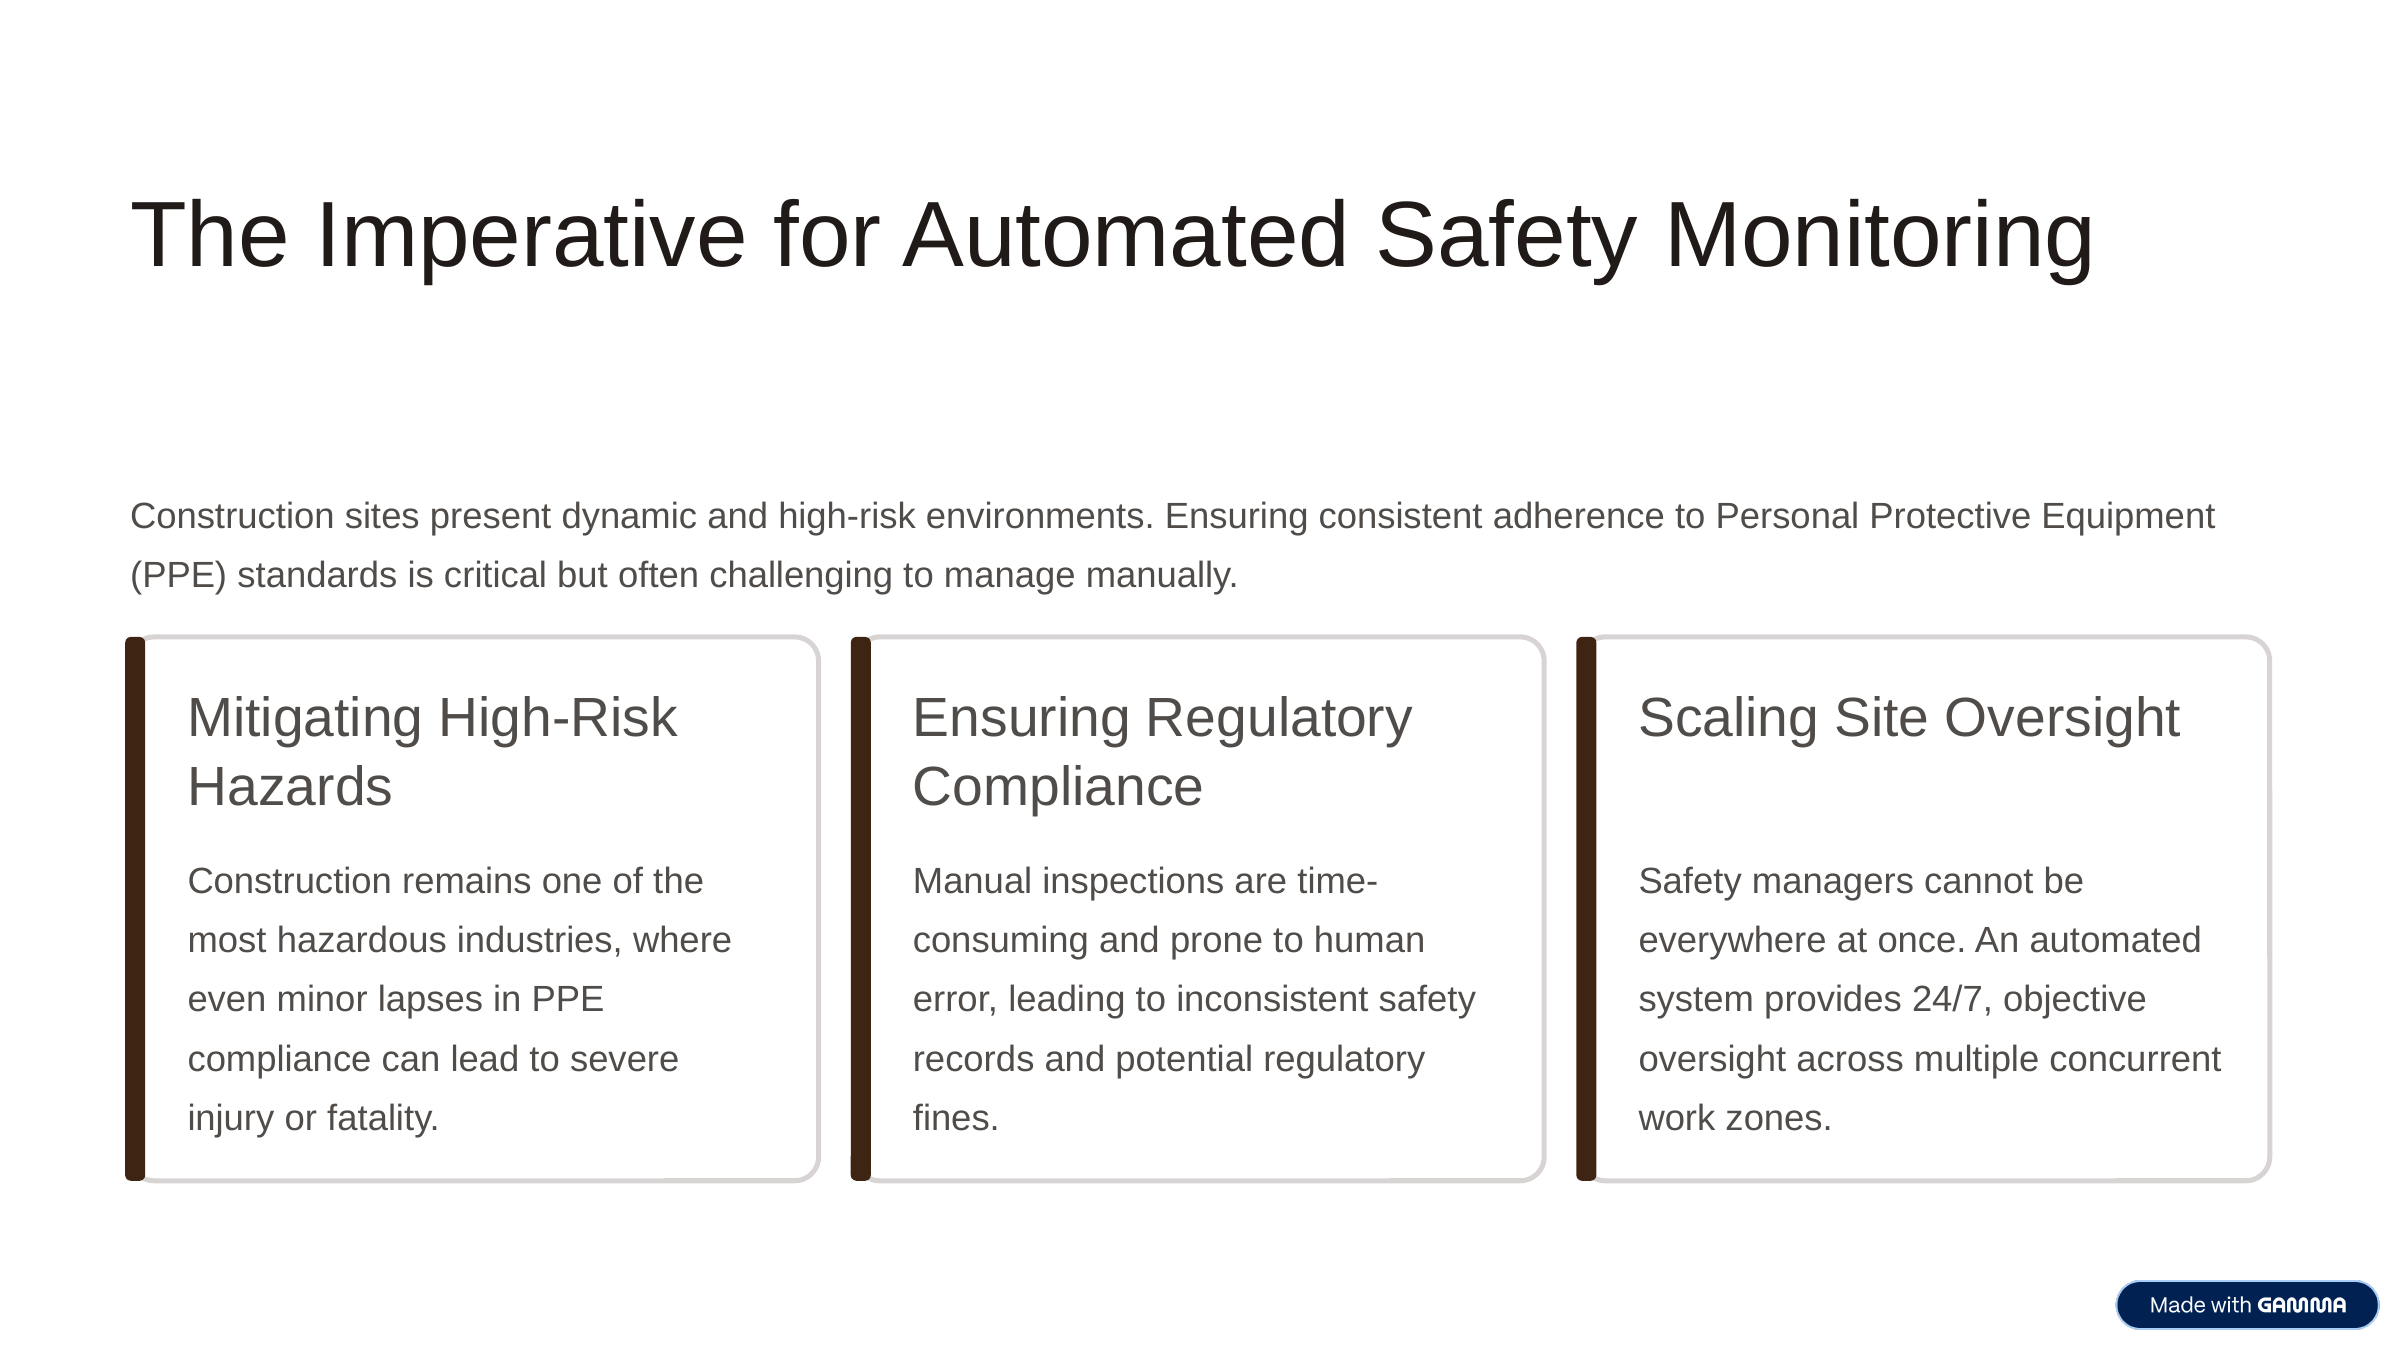

The Imperative for Automated Safety Monitoring
Construction sites present dynamic and high-risk environments. Ensuring consistent adherence to Personal Protective Equipment (PPE) standards is critical but often challenging to manage manually.

Mitigating High-Risk Hazards
Ensuring Regulatory Compliance
Scaling Site Oversight
Construction remains one of the most hazardous industries, where even minor lapses in PPE compliance can lead to severe injury or fatality.
Manual inspections are time-consuming and prone to human error, leading to inconsistent safety records and potential regulatory fines.
Safety managers cannot be everywhere at once. An automated system provides 24/7, objective oversight across multiple concurrent work zones.